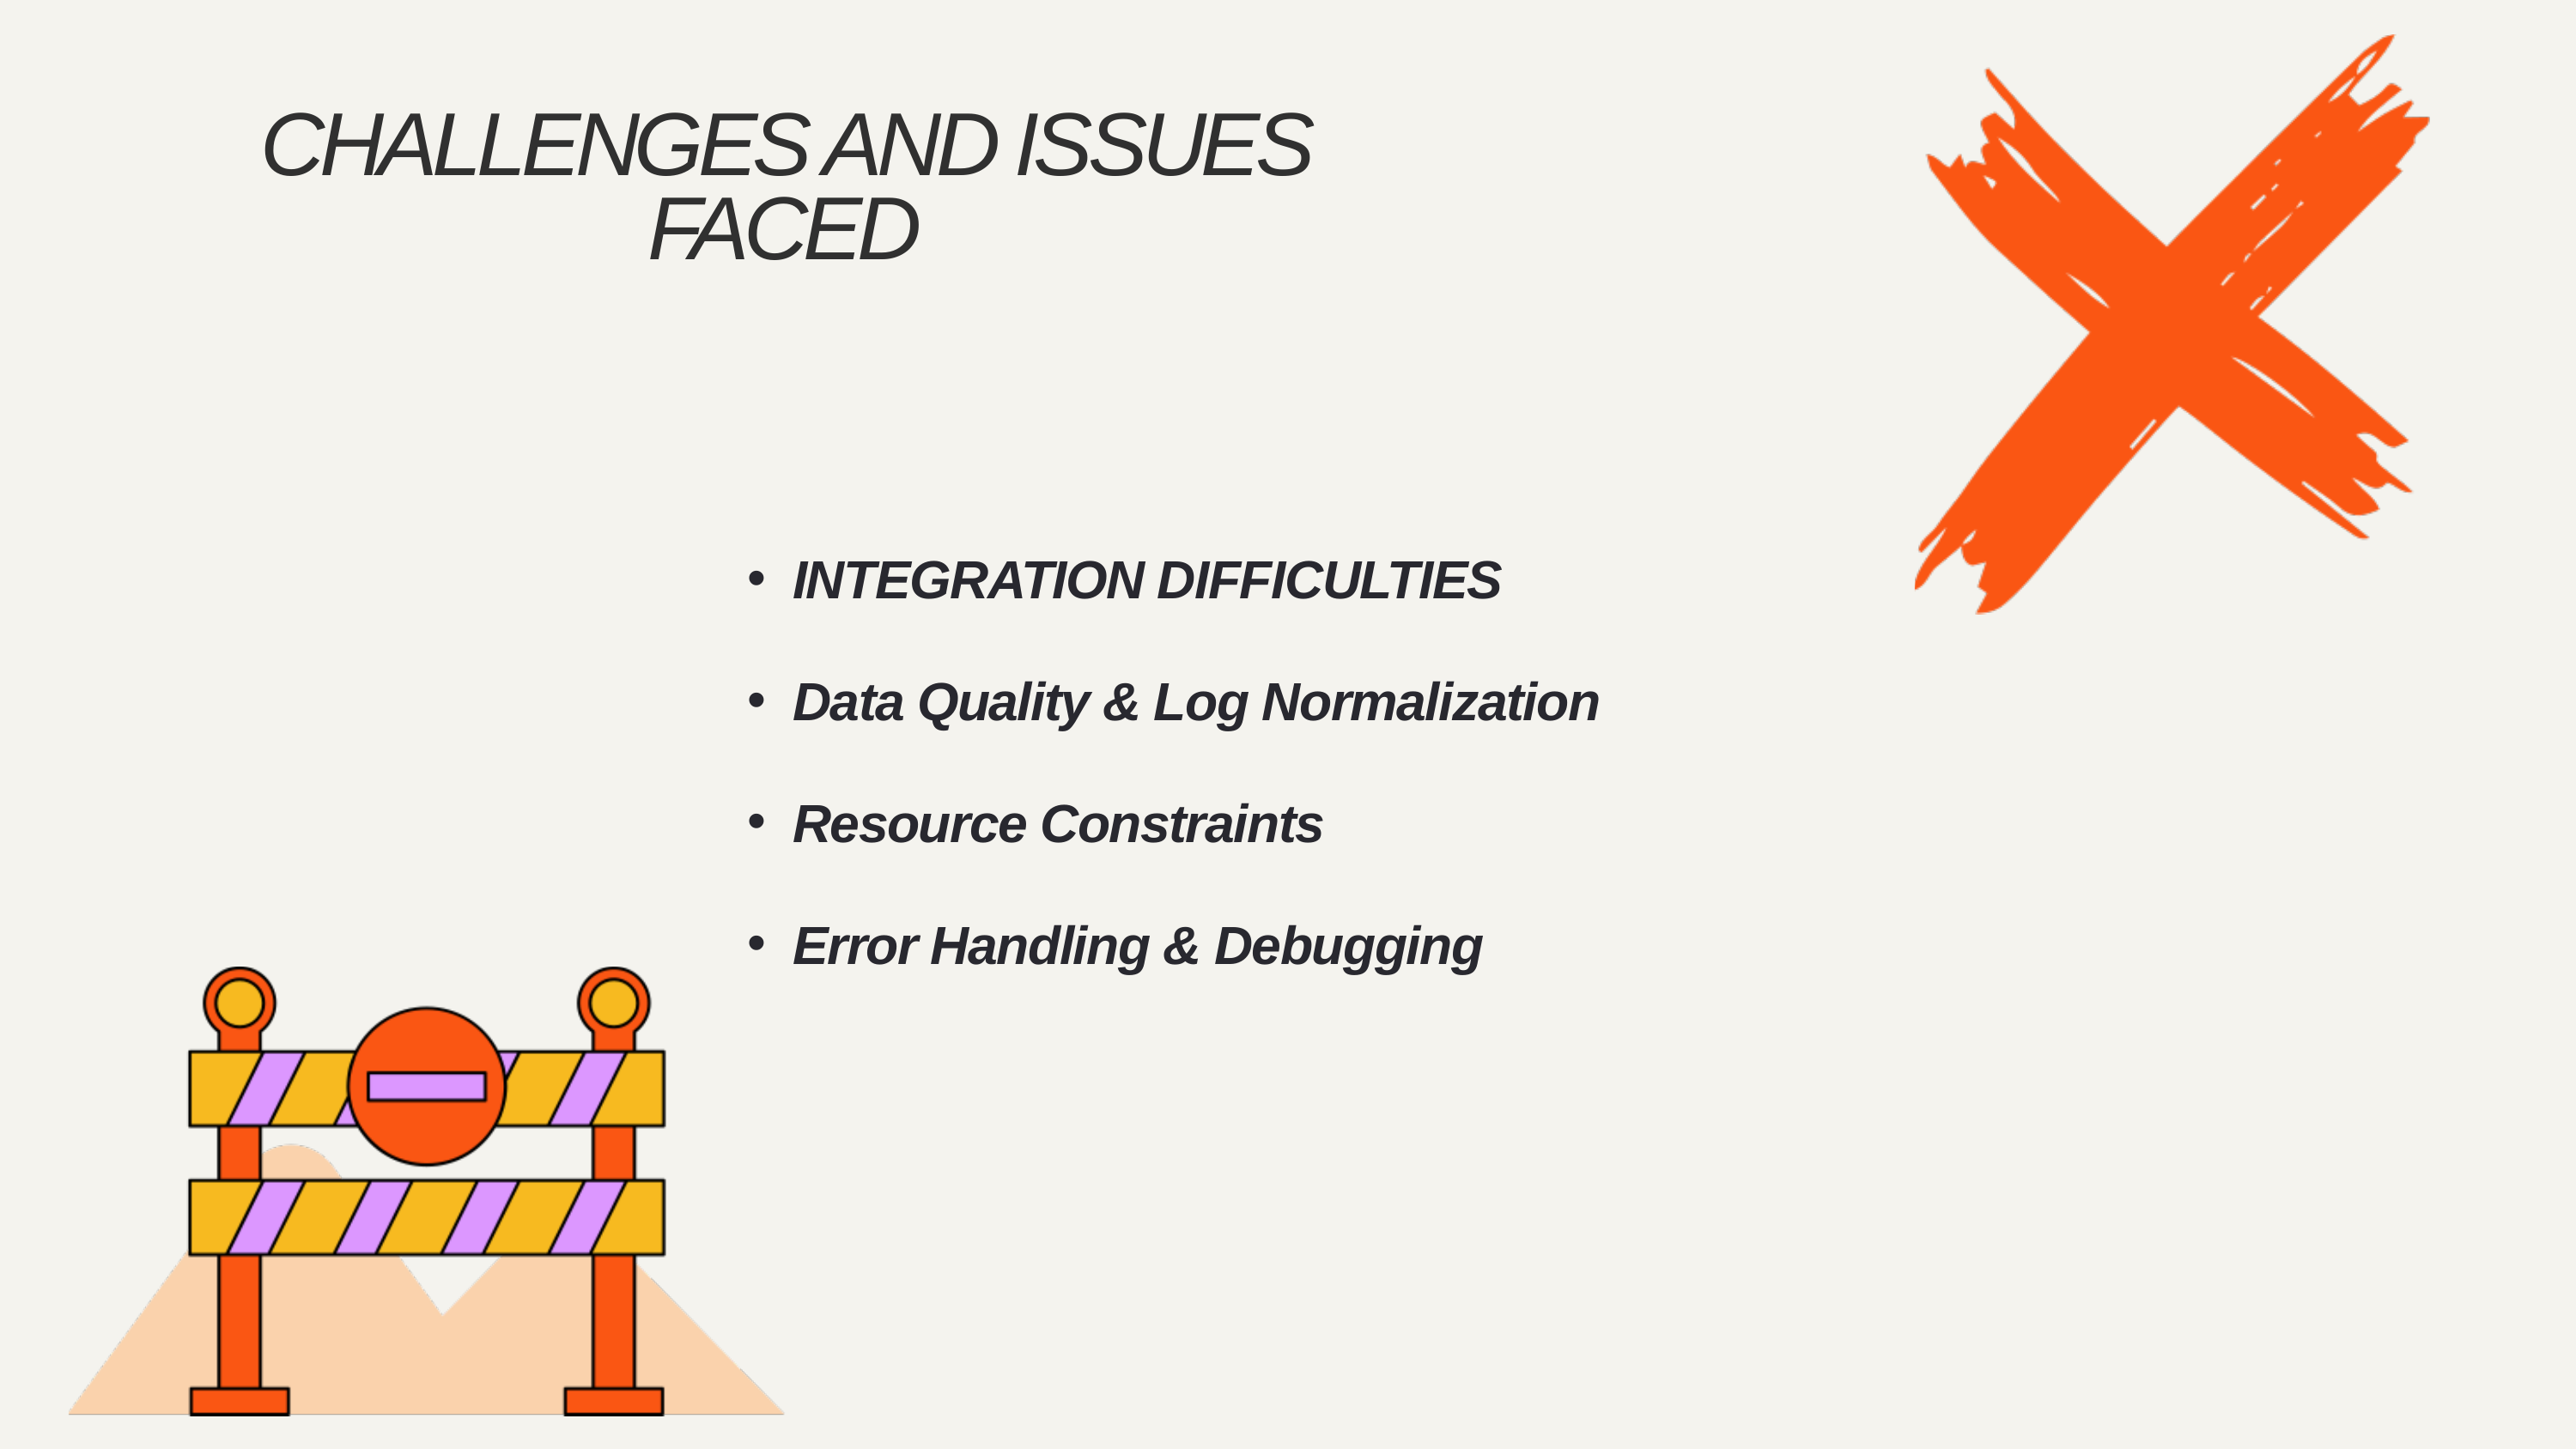

CHALLENGES AND ISSUES FACED
INTEGRATION DIFFICULTIES
Data Quality & Log Normalization
Resource Constraints
Error Handling & Debugging